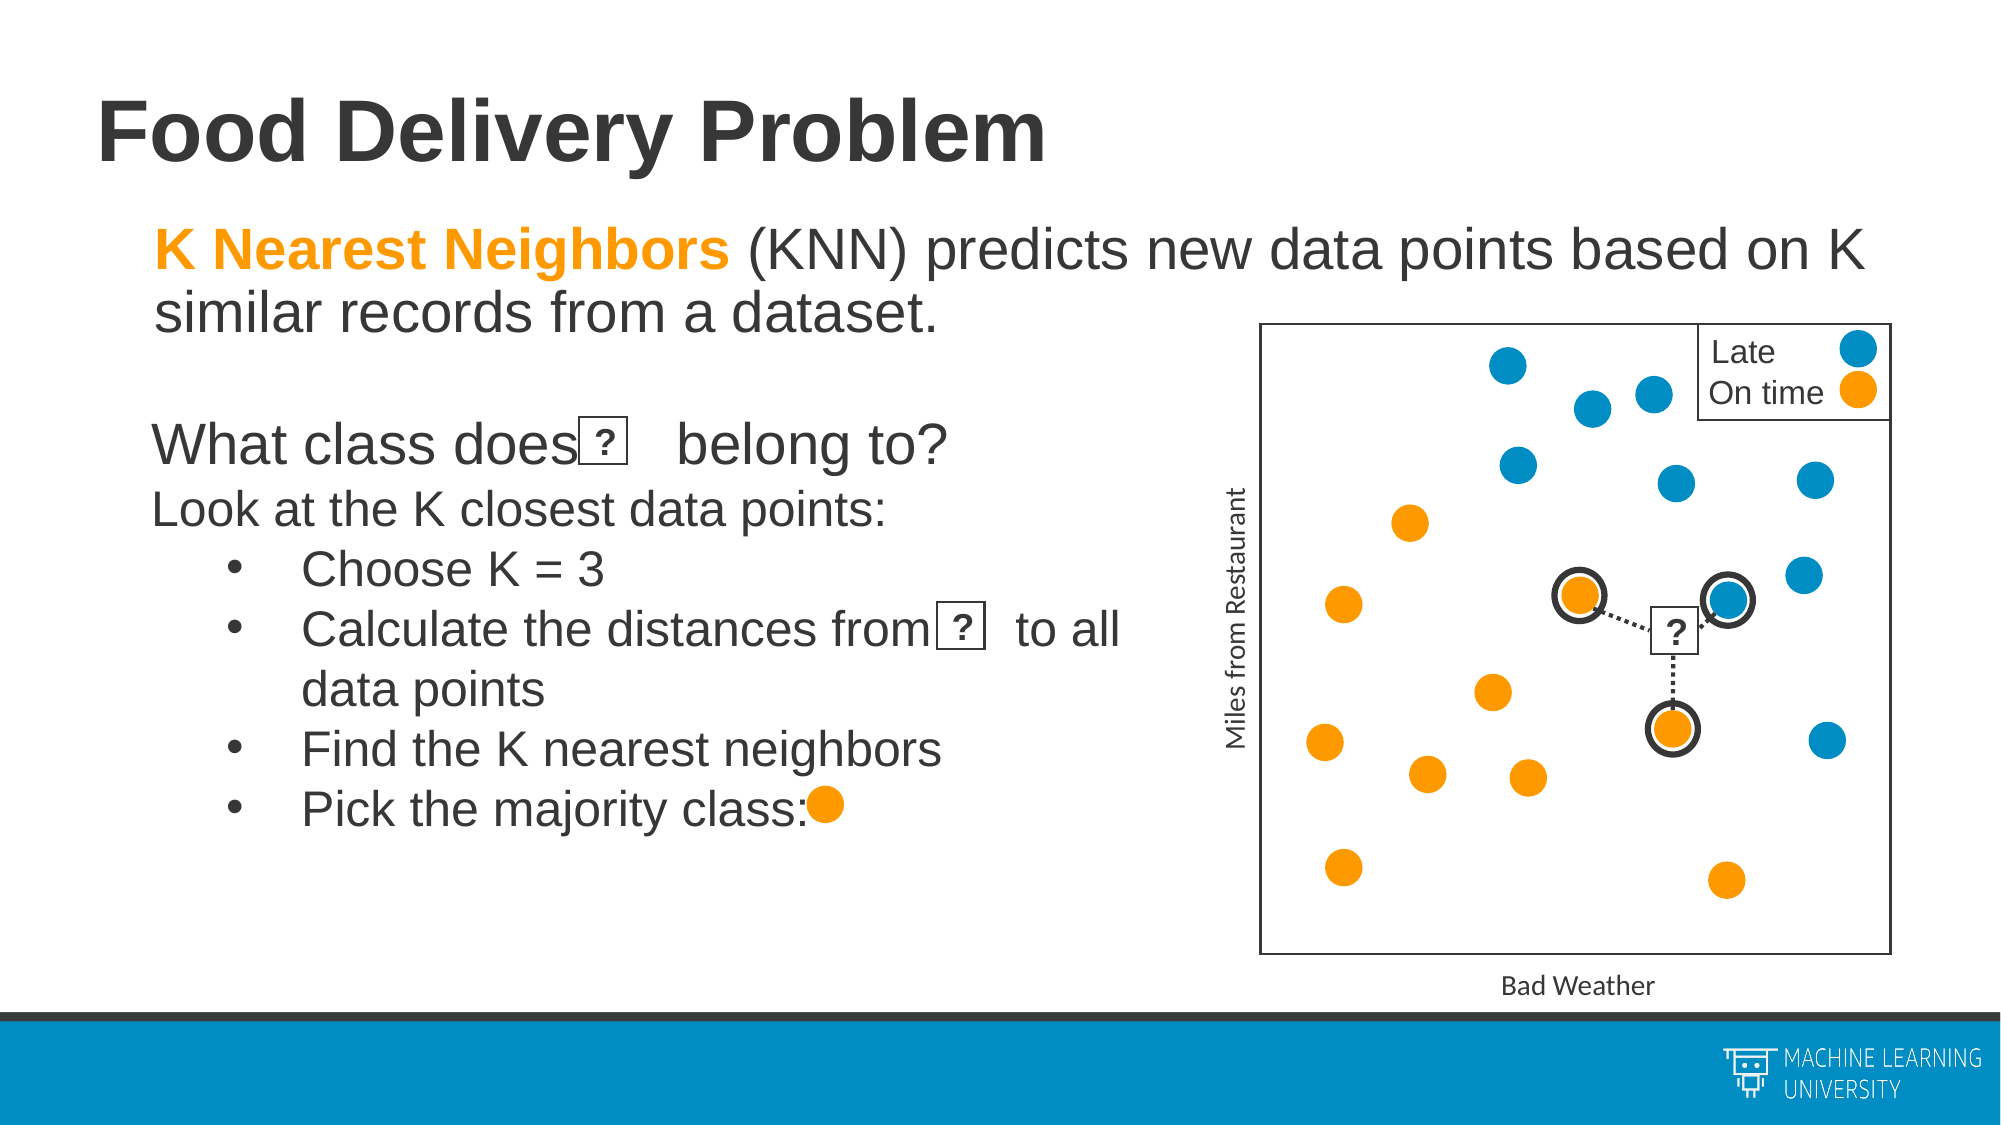

# Food Delivery Problem
K Nearest Neighbors (KNN) predicts new data points based on K similar records from a dataset.

Late

On time

What class does      belong to?
Look at the K closest data points:
Choose K = 3
Calculate the distances from      to all data points
Find the K nearest neighbors
Pick the majority class:
?

Miles from Restaurant
?
?

Bad Weather